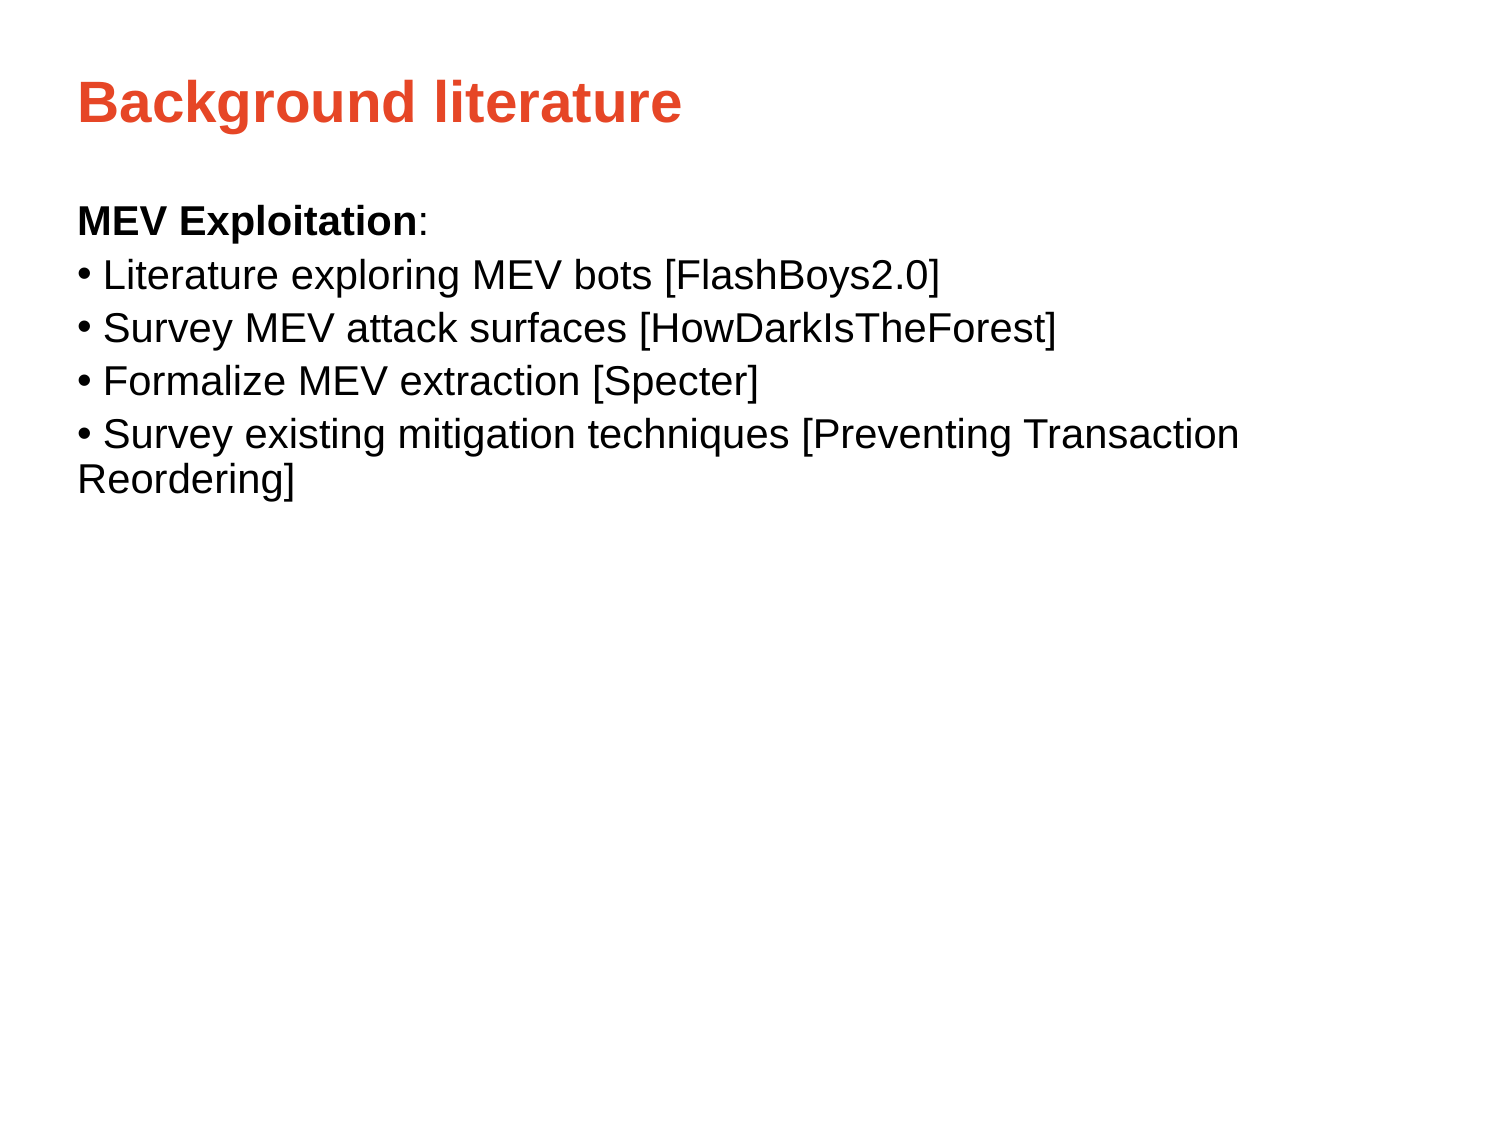

# Background literature
MEV Exploitation:
 Literature exploring MEV bots [FlashBoys2.0]
 Survey MEV attack surfaces [HowDarkIsTheForest]
 Formalize MEV extraction [Specter]
 Survey existing mitigation techniques [Preventing Transaction Reordering]